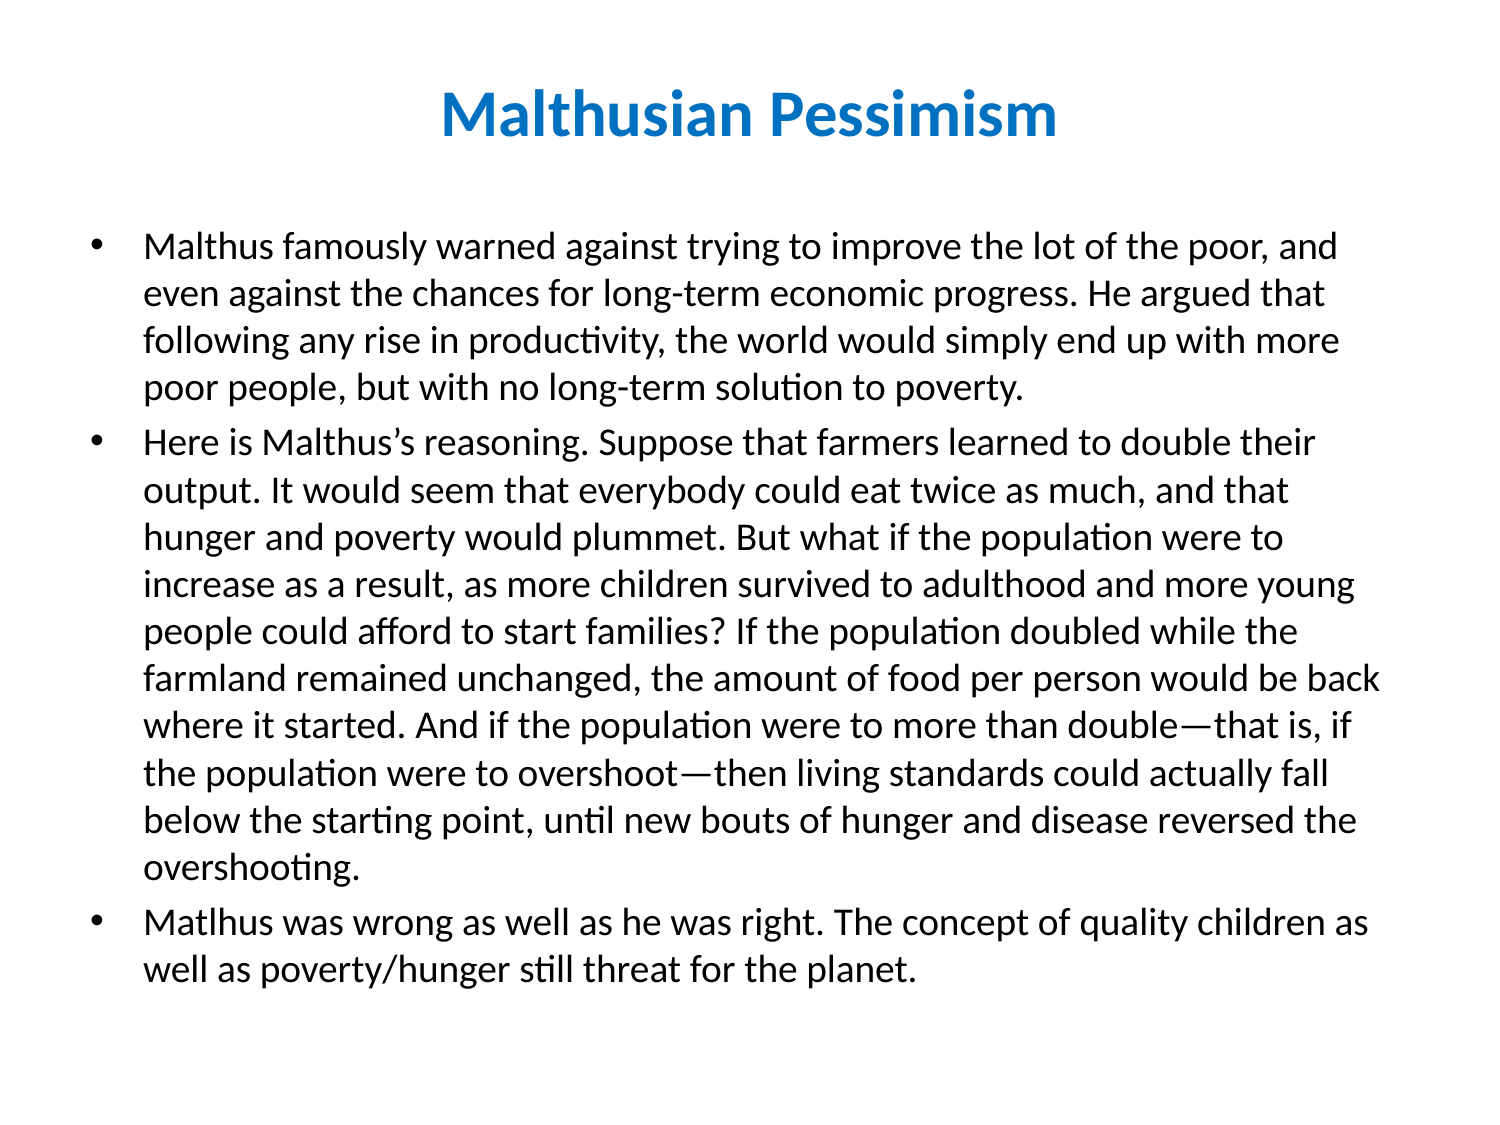

# Malthusian Pessimism
Malthus famously warned against trying to improve the lot of the poor, and even against the chances for long-term economic progress. He argued that following any rise in productivity, the world would simply end up with more poor people, but with no long-term solution to poverty.
Here is Malthus’s reasoning. Suppose that farmers learned to double their output. It would seem that everybody could eat twice as much, and that hunger and poverty would plummet. But what if the population were to increase as a result, as more children survived to adulthood and more young people could afford to start families? If the population doubled while the farmland remained unchanged, the amount of food per person would be back where it started. And if the population were to more than double—that is, if the population were to overshoot—then living standards could actually fall below the starting point, until new bouts of hunger and disease reversed the overshooting.
Matlhus was wrong as well as he was right. The concept of quality children as well as poverty/hunger still threat for the planet.